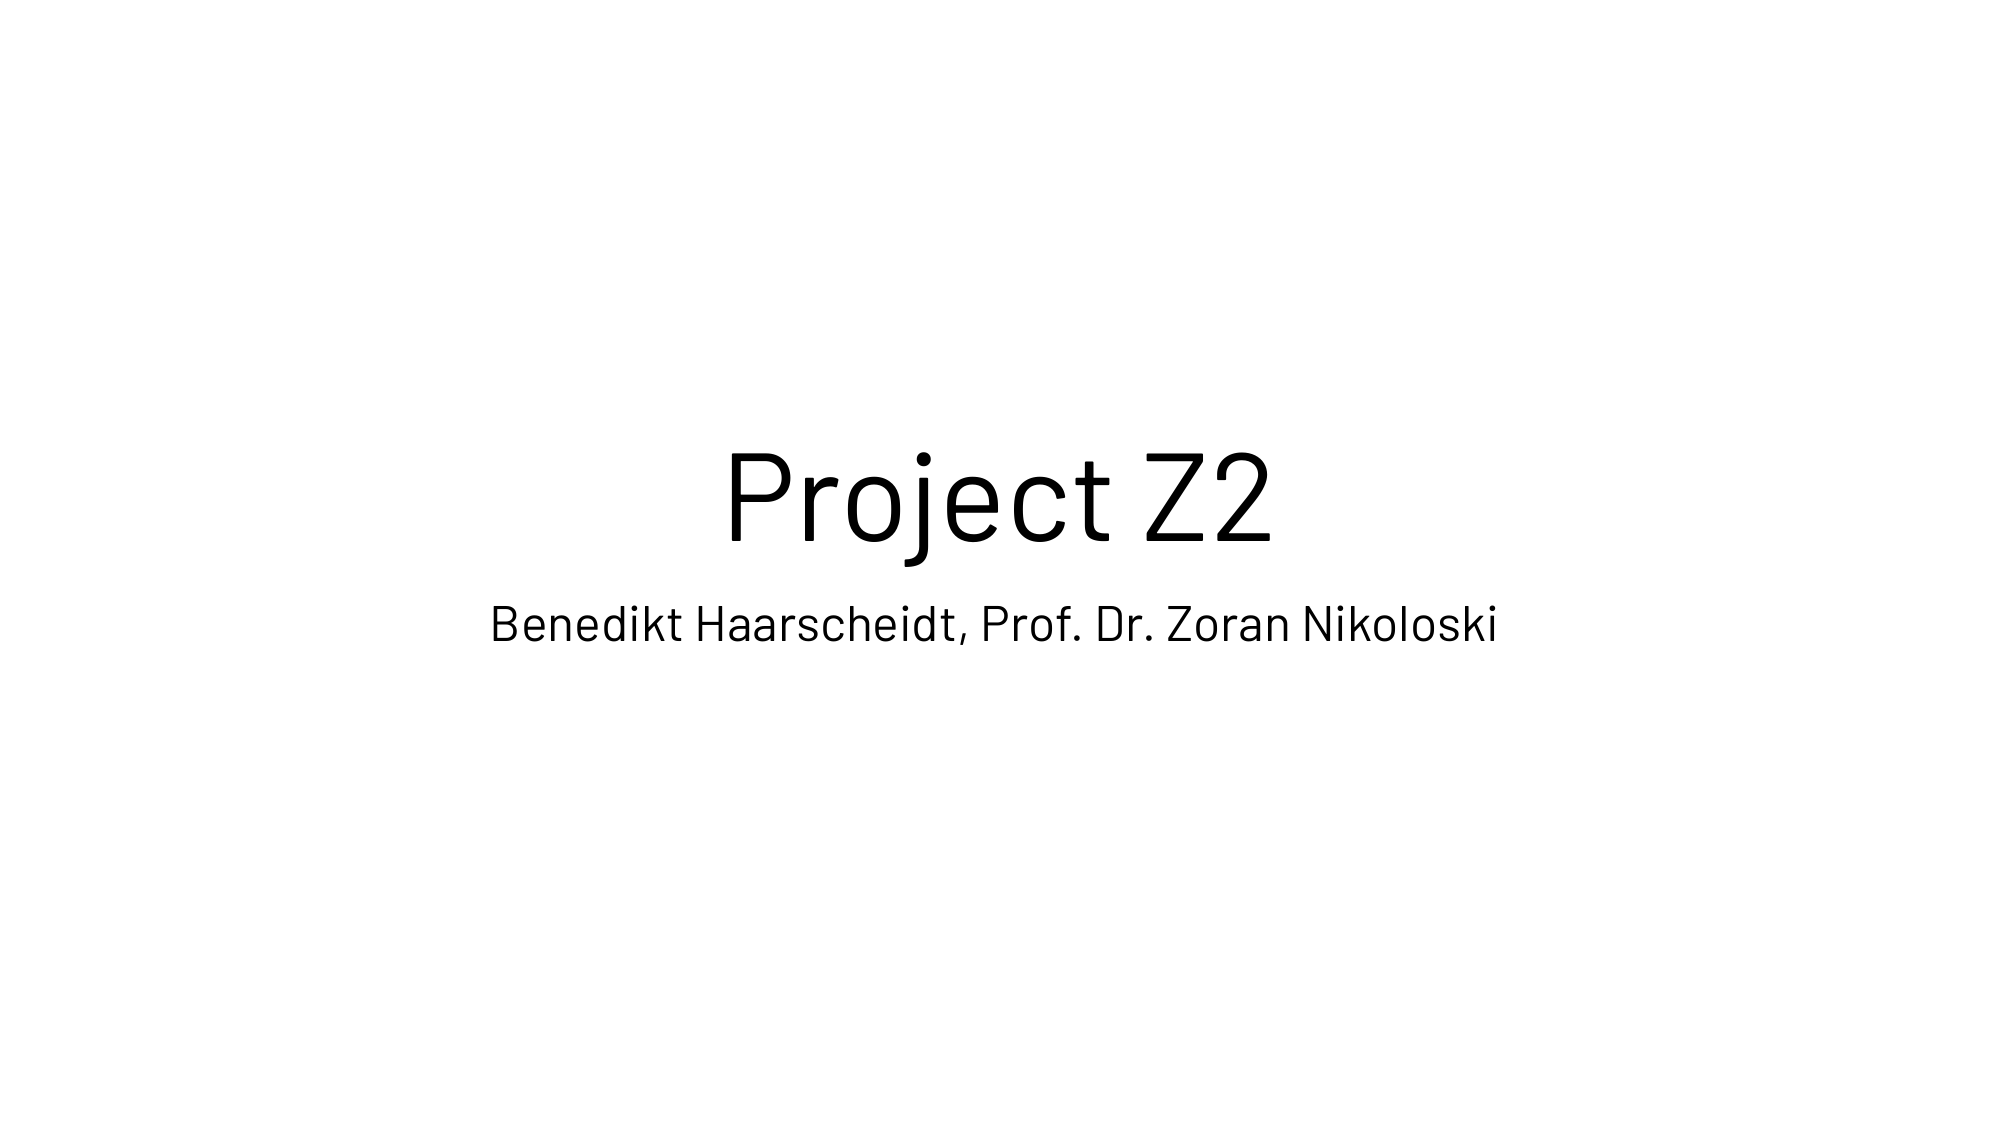

# Project Z2
Benedikt Haarscheidt, Prof. Dr. Zoran Nikoloski